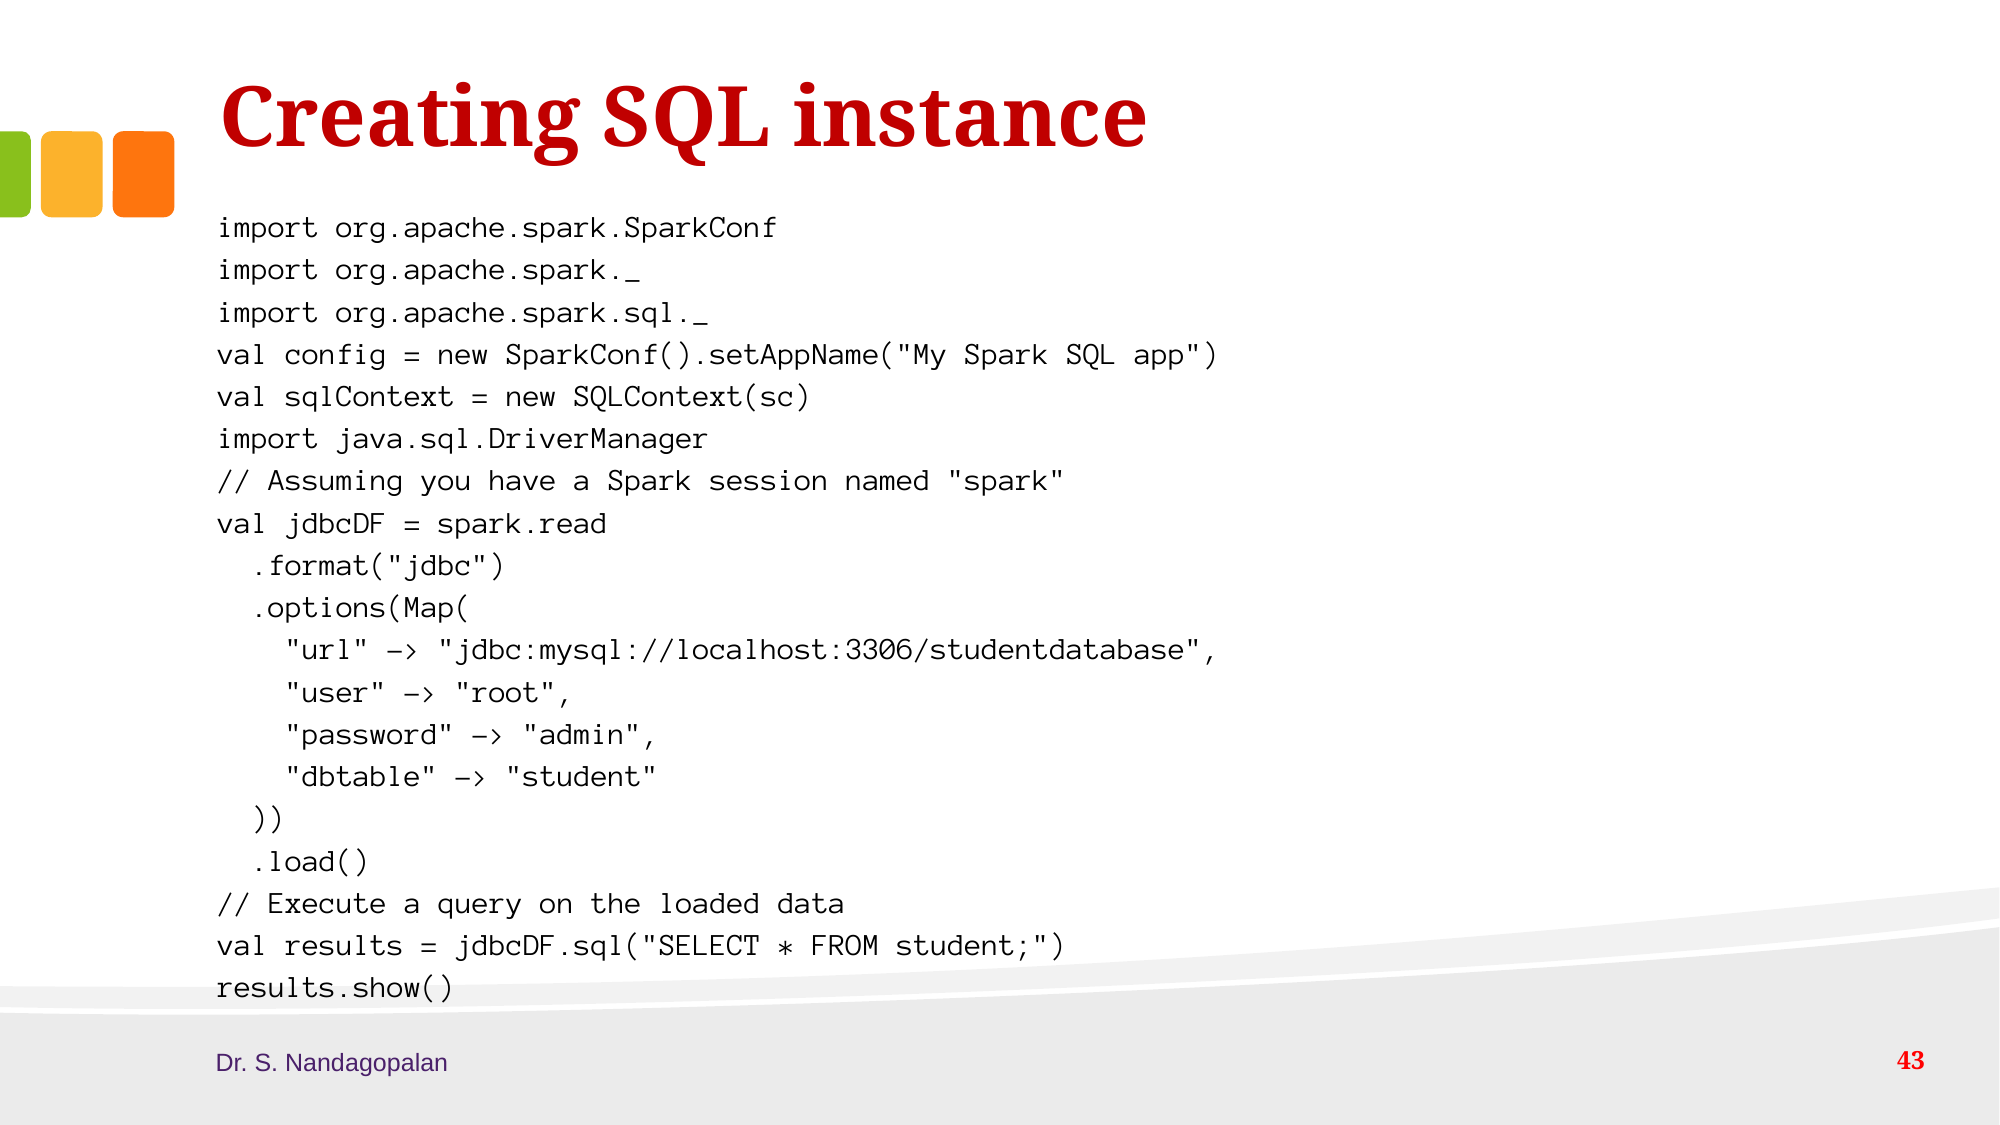

# Creating SQL instance
import org.apache.spark.SparkConf
import org.apache.spark._
import org.apache.spark.sql._
val config = new SparkConf().setAppName("My Spark SQL app")
val sqlContext = new SQLContext(sc)
import java.sql.DriverManager
// Assuming you have a Spark session named "spark"
val jdbcDF = spark.read
  .format("jdbc")
  .options(Map(
    "url" -> "jdbc:mysql://localhost:3306/studentdatabase",
    "user" -> "root",
    "password" -> "admin",
    "dbtable" -> "student"
  ))
  .load()
// Execute a query on the loaded data
val results = jdbcDF.sql("SELECT * FROM student;")
results.show()

Dr. S. Nandagopalan
43